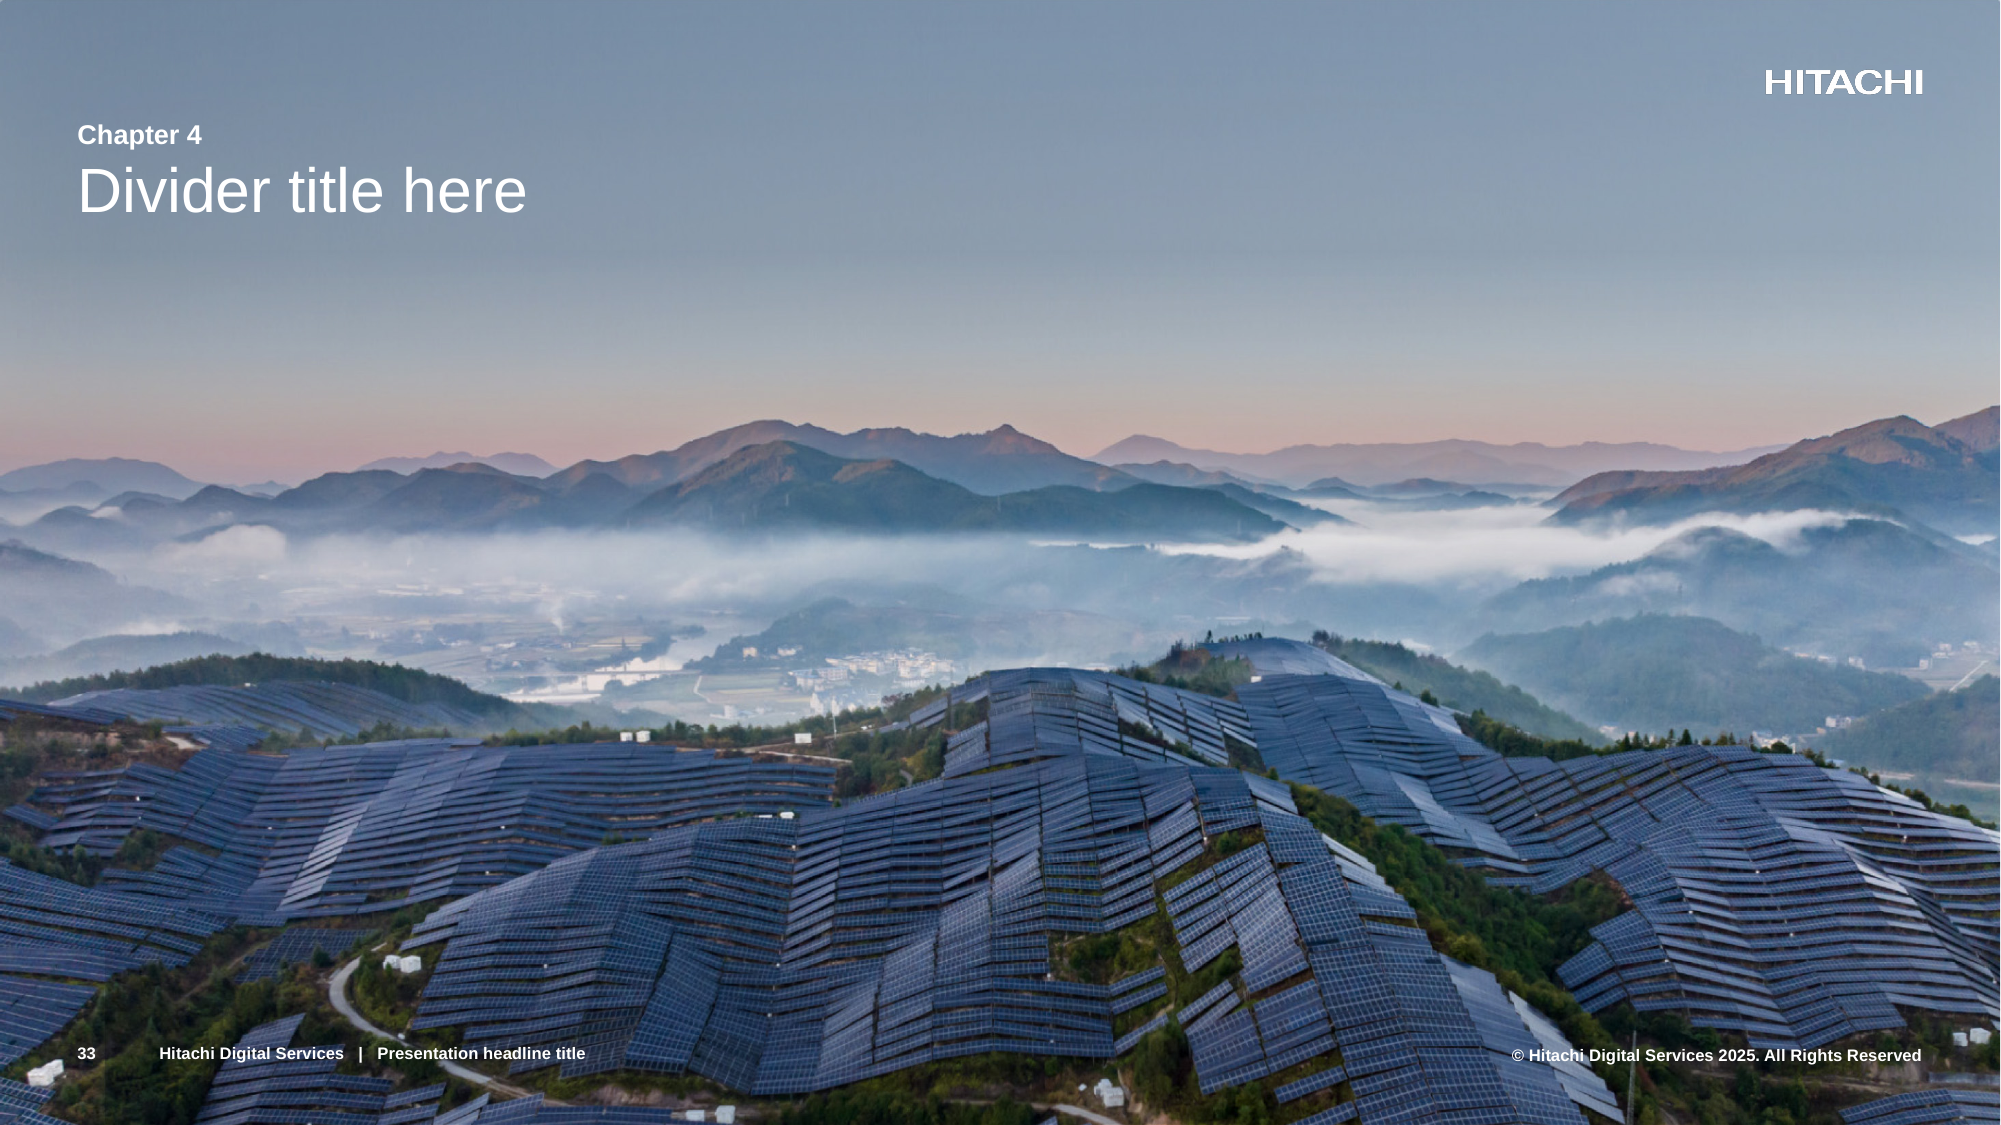

Chapter 4
# Divider title here
33
Hitachi Digital Services   |   Presentation headline title